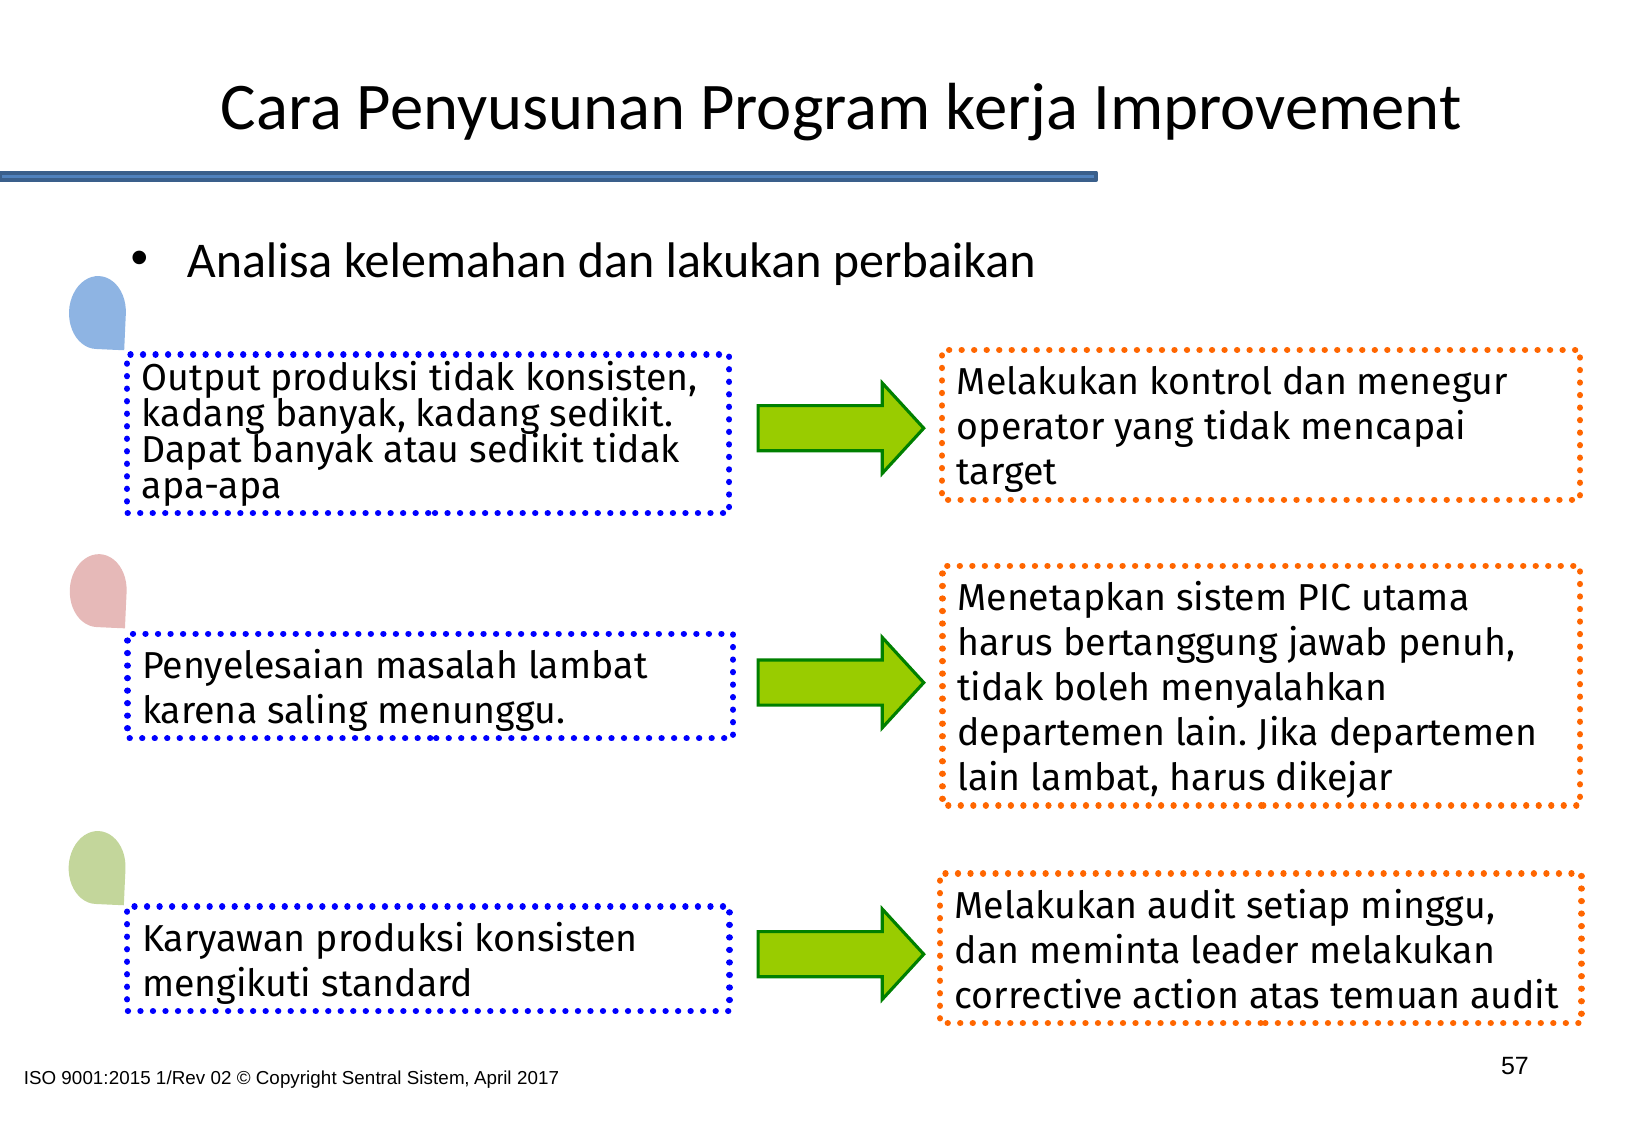

# Cara Penyusunan Program kerja Improvement

Analisa kelemahan dan lakukan perbaikan

Melakukan kontrol dan menegur operator yang tidak mencapai target
Output produksi tidak konsisten, kadang banyak, kadang sedikit. Dapat banyak atau sedikit tidak apa-apa

Menetapkan sistem PIC utama harus bertanggung jawab penuh, tidak boleh menyalahkan departemen lain. Jika departemen lain lambat, harus dikejar
Penyelesaian masalah lambat karena saling menunggu.

Melakukan audit setiap minggu, dan meminta leader melakukan corrective action atas temuan audit
Karyawan produksi konsisten mengikuti standard

57